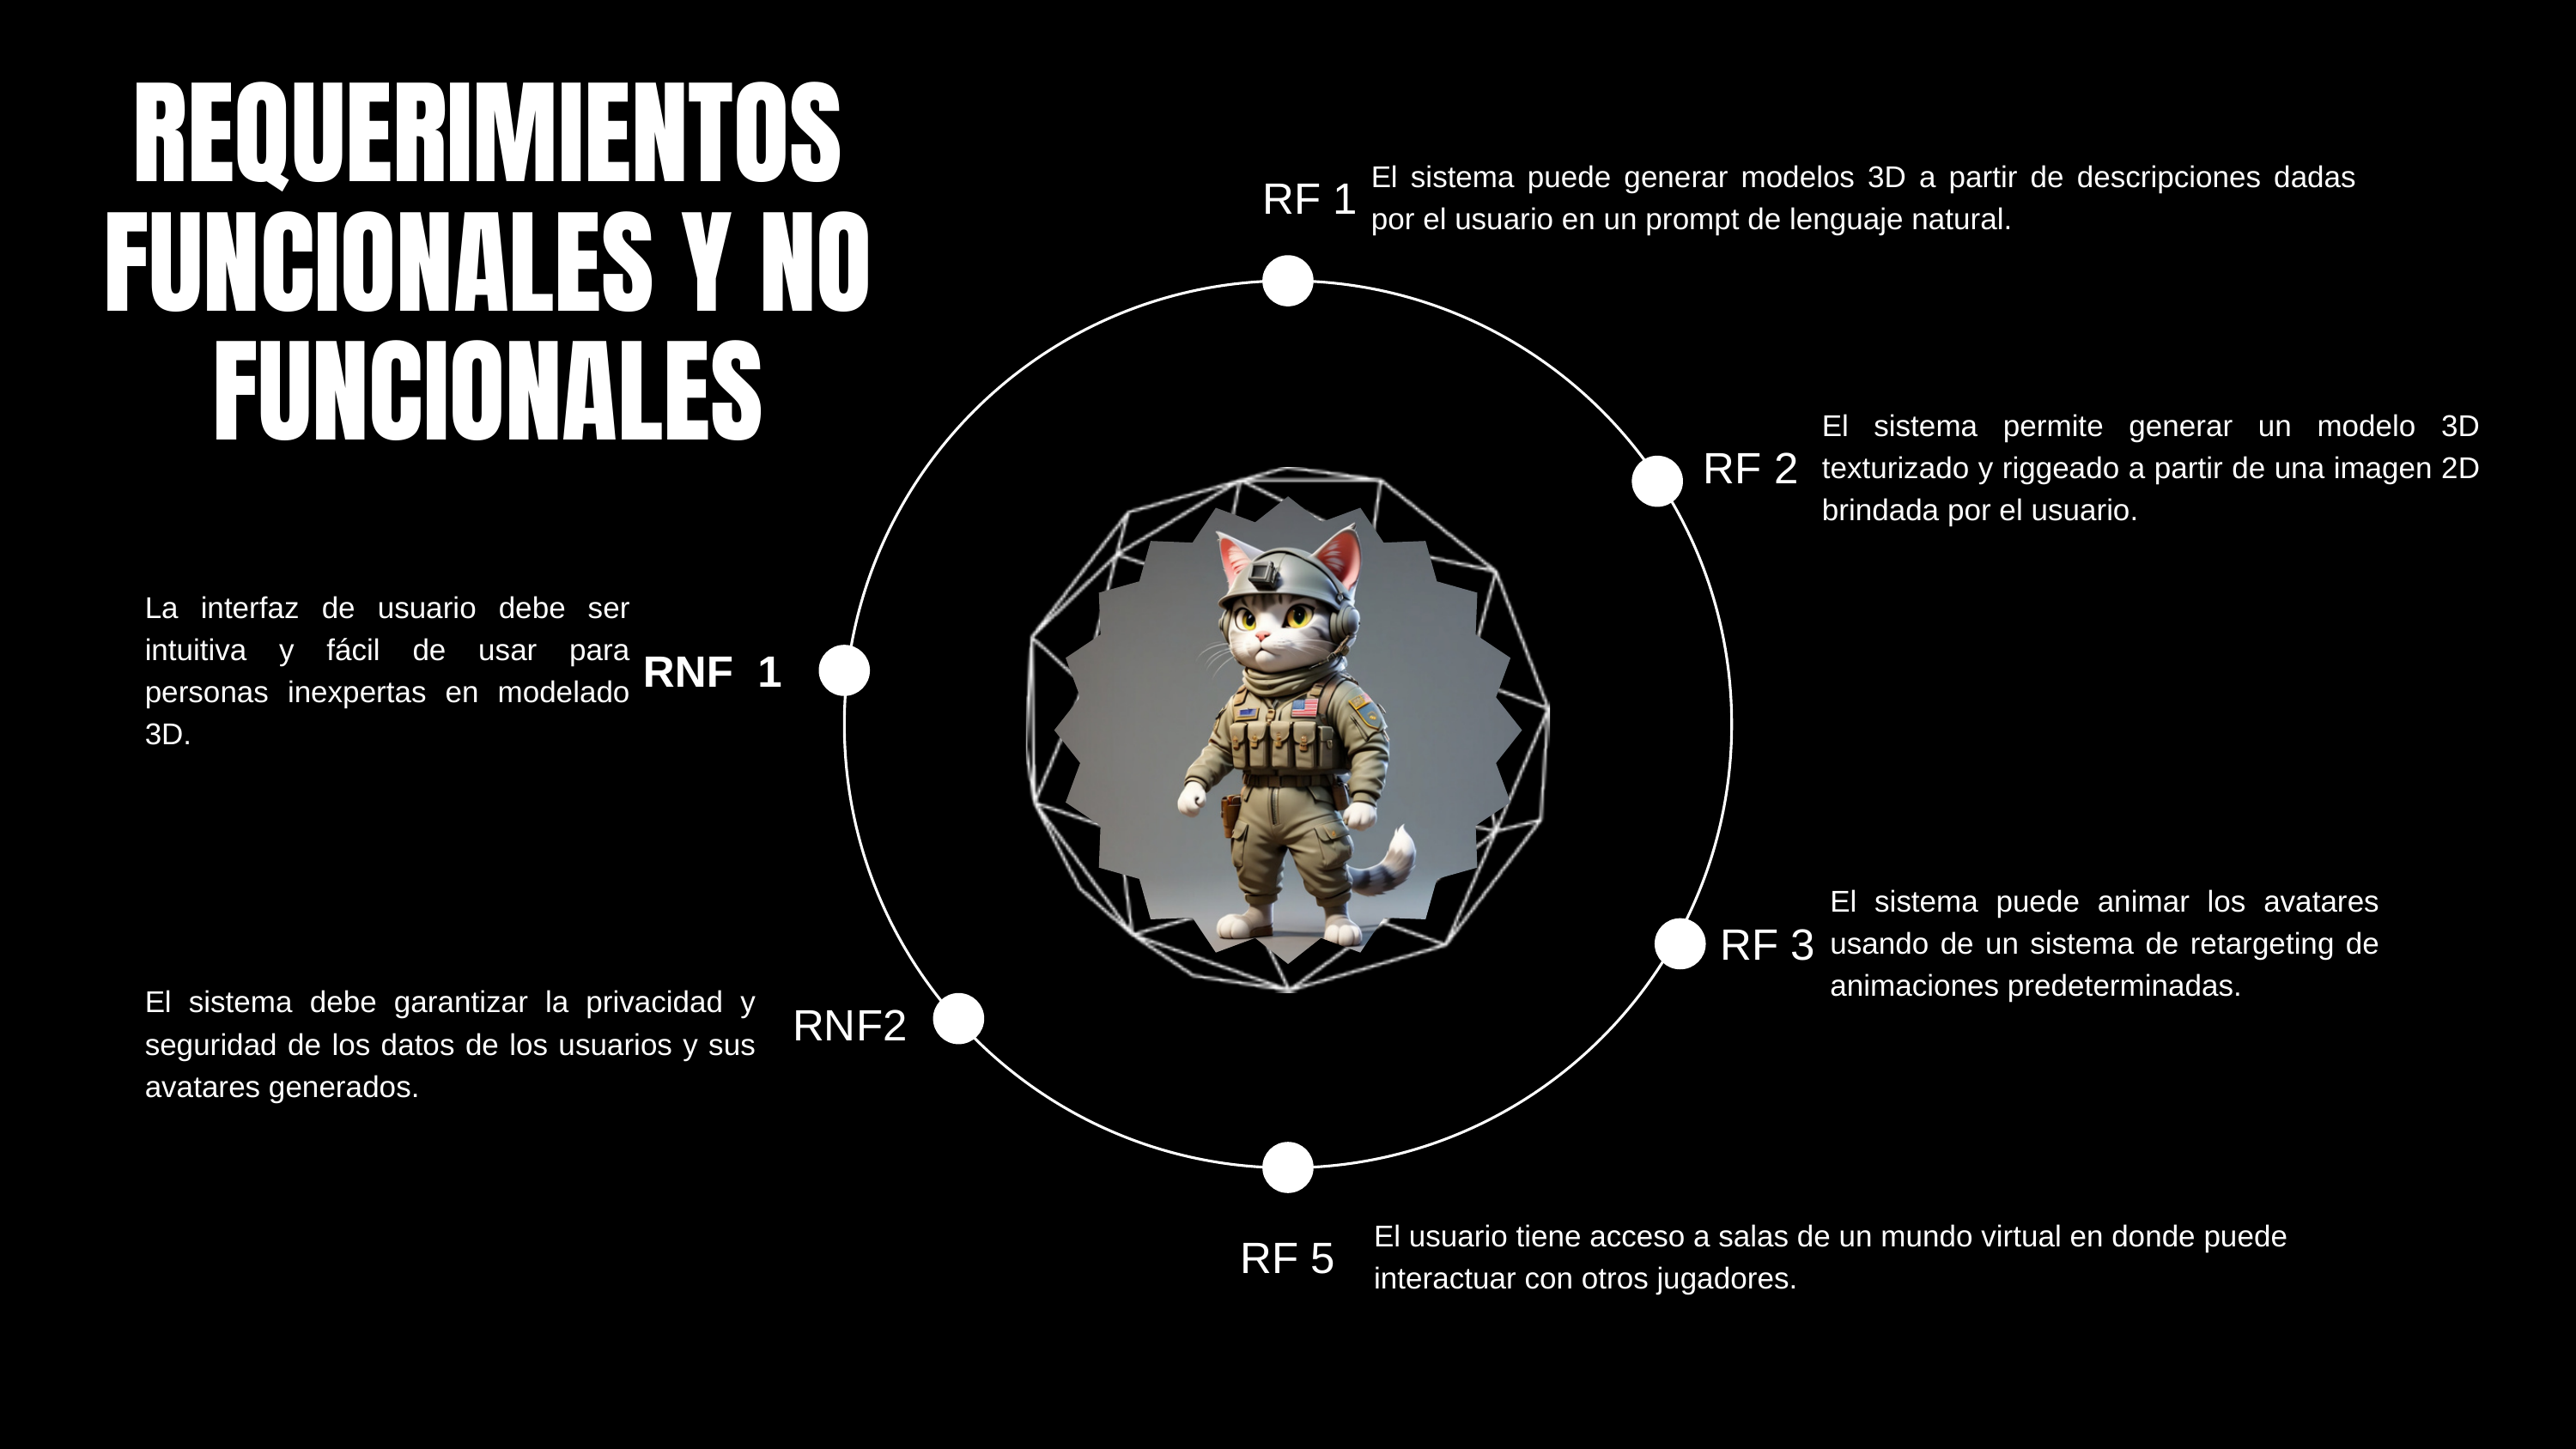

REQUERIMIENTOS FUNCIONALES Y NO FUNCIONALES
El sistema puede generar modelos 3D a partir de descripciones dadas por el usuario en un prompt de lenguaje natural.
RF 1

El sistema permite generar un modelo 3D texturizado y riggeado a partir de una imagen 2D brindada por el usuario.
RF 2

La interfaz de usuario debe ser intuitiva y fácil de usar para personas inexpertas en modelado 3D.
RNF  1

El sistema puede animar los avatares usando de un sistema de retargeting de animaciones predeterminadas.
RF 3

El sistema debe garantizar la privacidad y seguridad de los datos de los usuarios y sus avatares generados.
RNF2

El usuario tiene acceso a salas de un mundo virtual en donde puede interactuar con otros jugadores.
RF 5